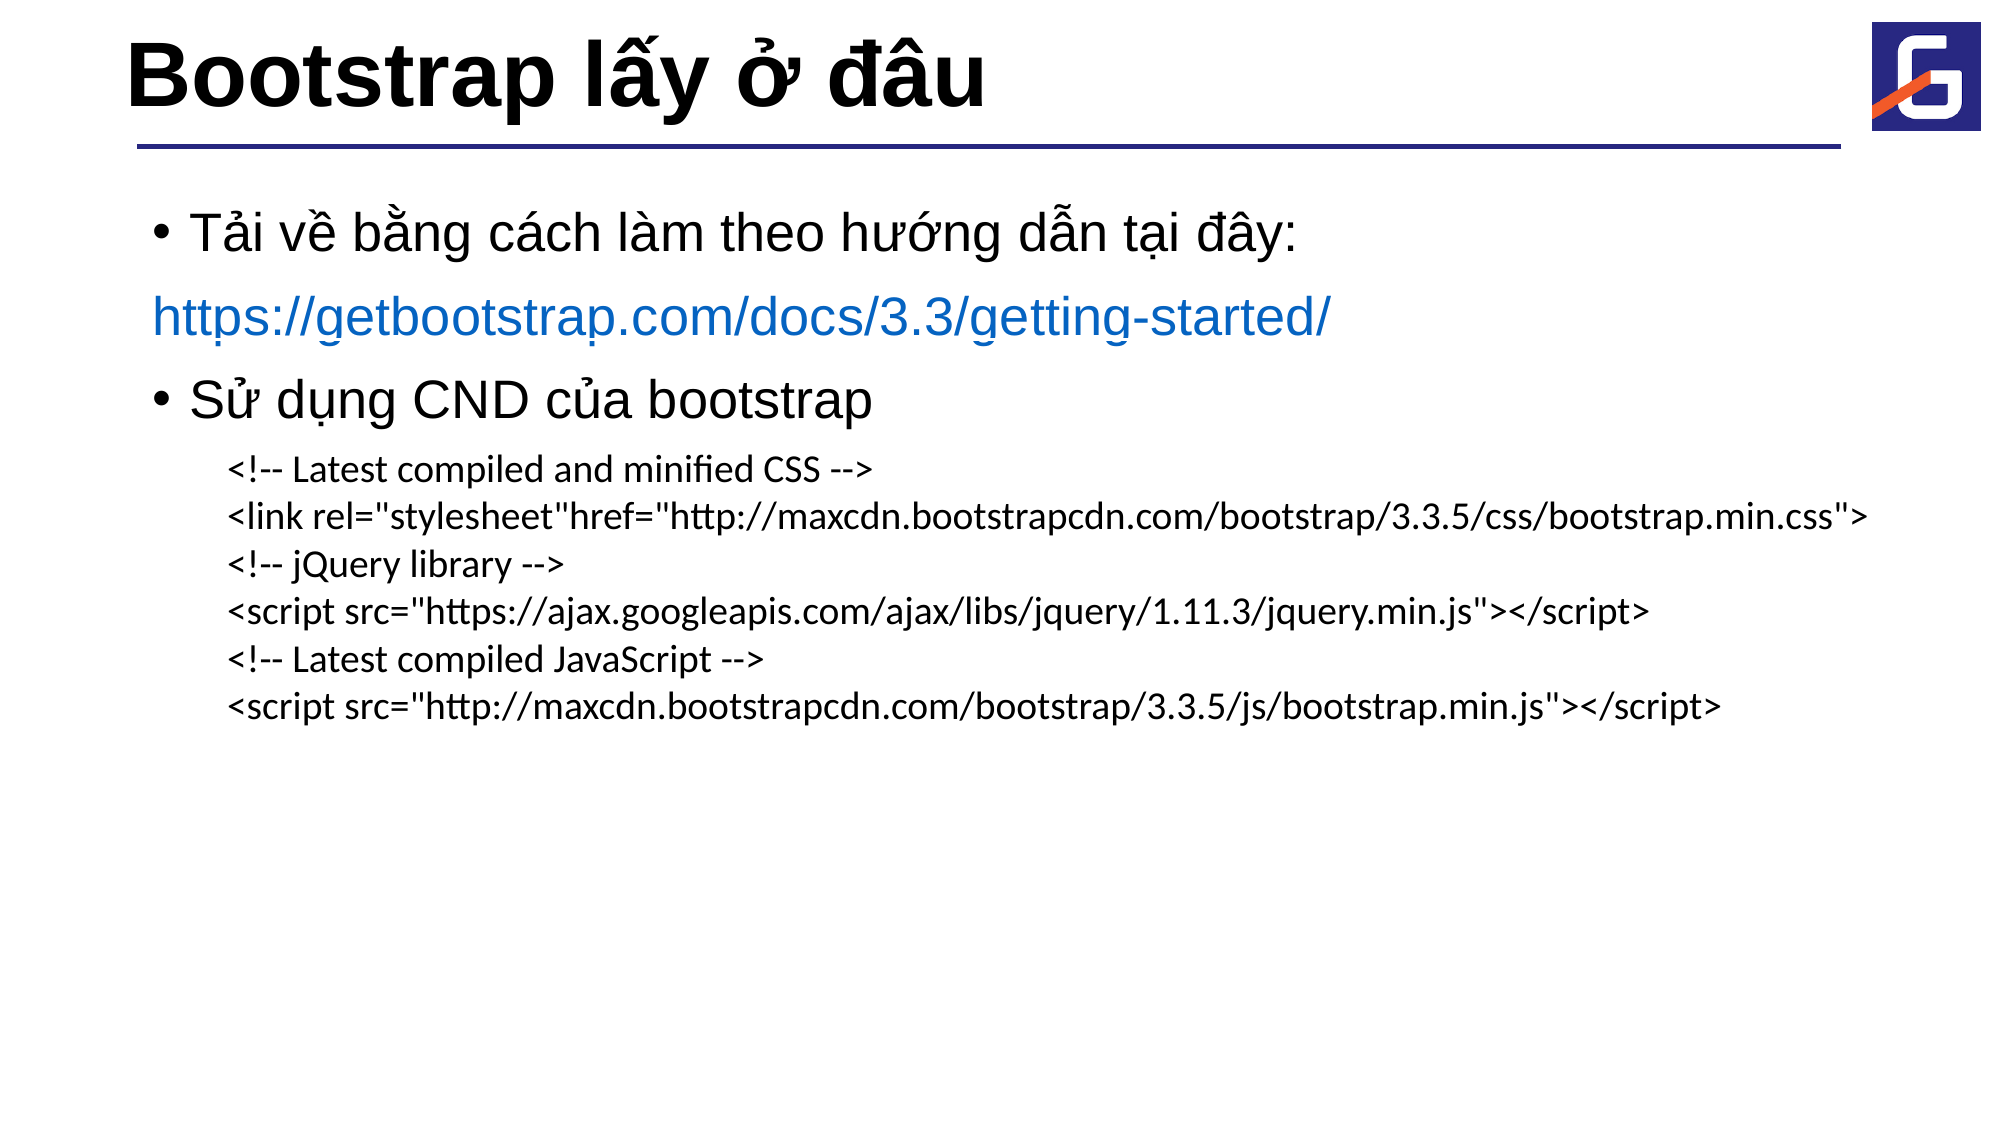

Bootstrap lấy ở đâu
Tải về bằng cách làm theo hướng dẫn tại đây:
		https://getbootstrap.com/docs/3.3/getting-started/
Sử dụng CND của bootstrap
<!-- Latest compiled and minified CSS -->
<link rel="stylesheet"href="http://maxcdn.bootstrapcdn.com/bootstrap/3.3.5/css/bootstrap.min.css">
<!-- jQuery library -->
<script src="https://ajax.googleapis.com/ajax/libs/jquery/1.11.3/jquery.min.js"></script>
<!-- Latest compiled JavaScript -->
<script src="http://maxcdn.bootstrapcdn.com/bootstrap/3.3.5/js/bootstrap.min.js"></script>